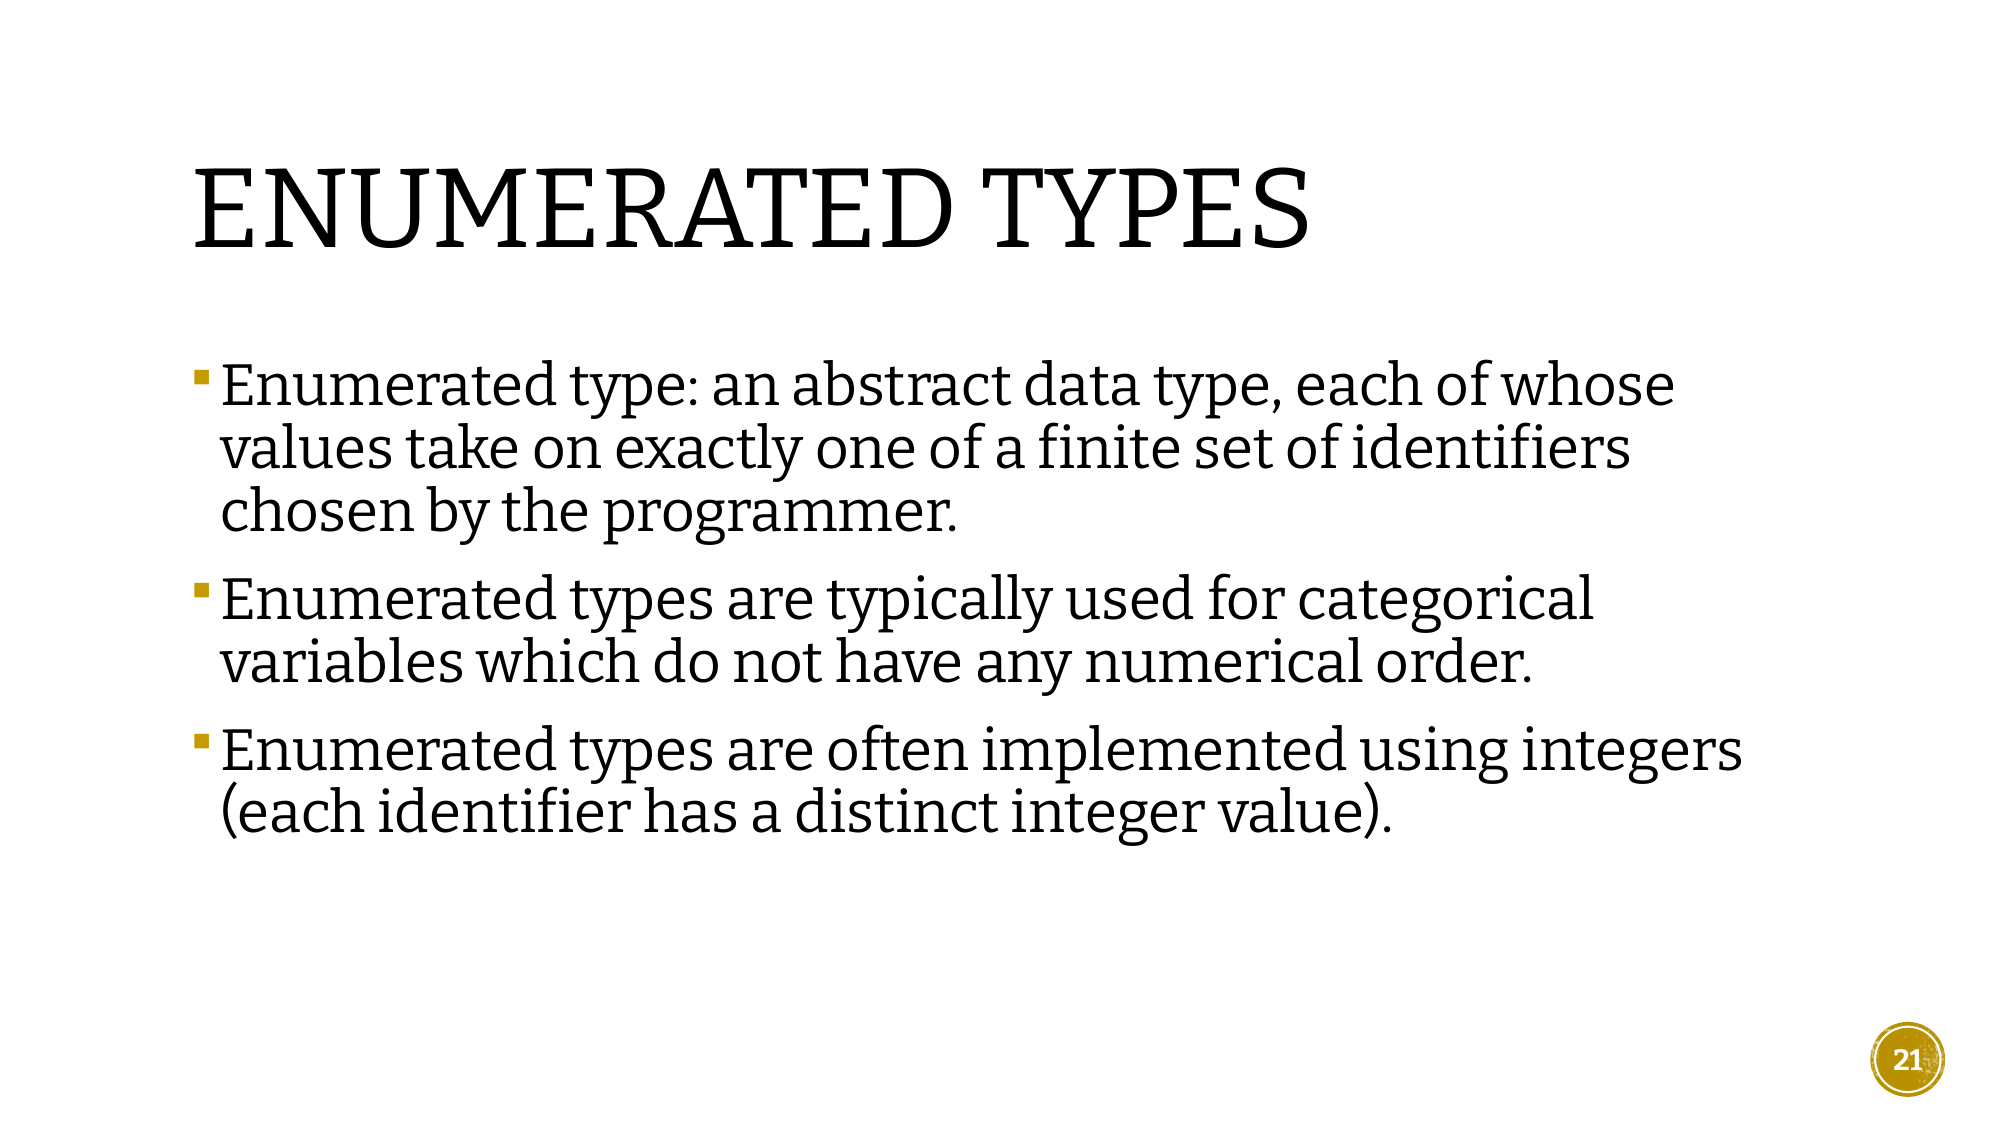

# Enumerated Types
Enumerated type: an abstract data type, each of whose values take on exactly one of a finite set of identifiers chosen by the programmer.
Enumerated types are typically used for categorical variables which do not have any numerical order.
Enumerated types are often implemented using integers (each identifier has a distinct integer value).
21